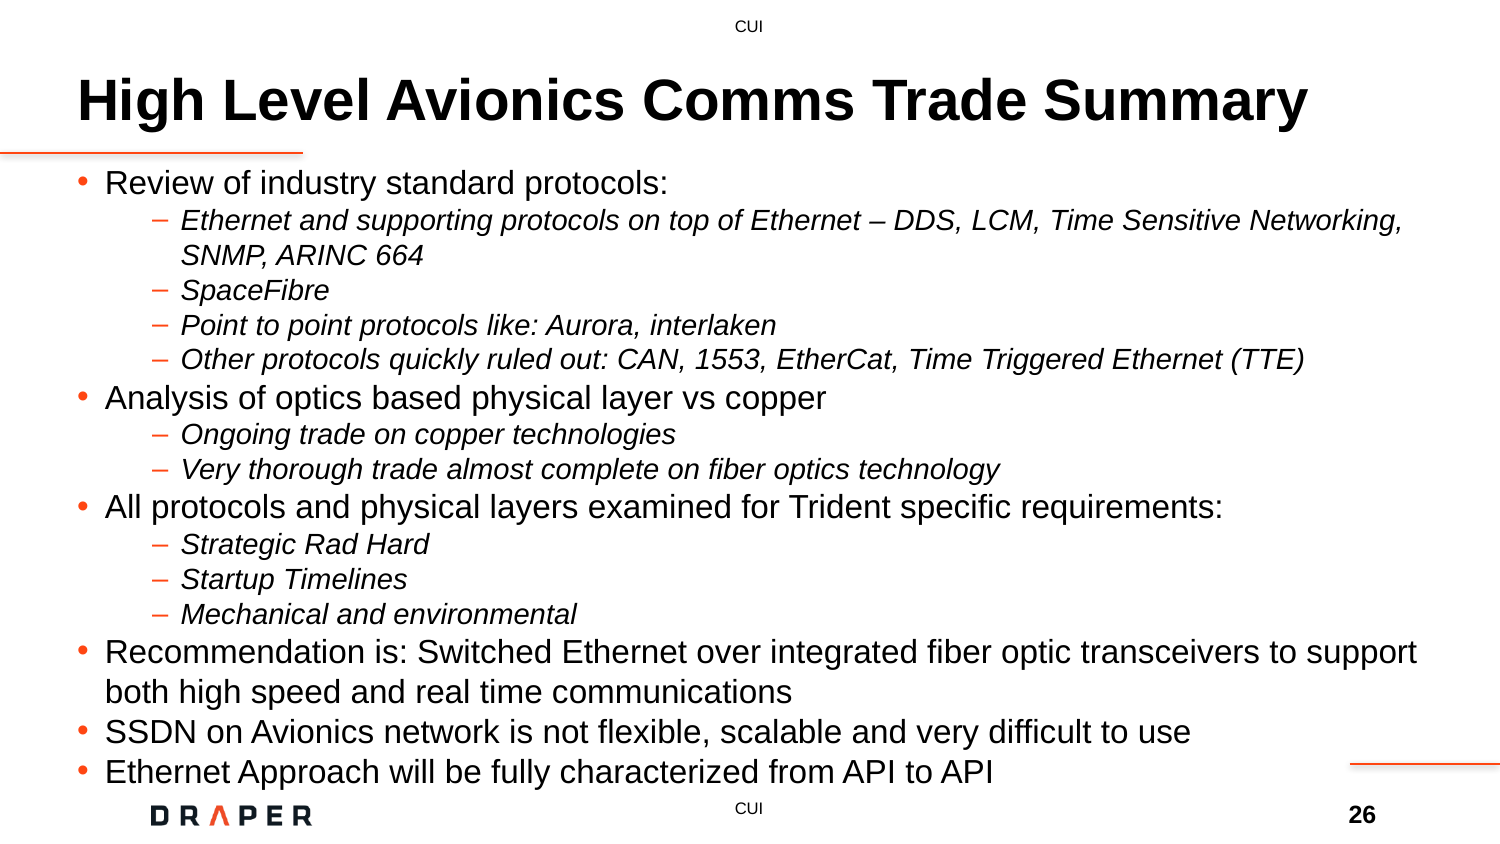

# High Level Avionics Comms Trade Summary
Review of industry standard protocols:
Ethernet and supporting protocols on top of Ethernet – DDS, LCM, Time Sensitive Networking, SNMP, ARINC 664
SpaceFibre
Point to point protocols like: Aurora, interlaken
Other protocols quickly ruled out: CAN, 1553, EtherCat, Time Triggered Ethernet (TTE)
Analysis of optics based physical layer vs copper
Ongoing trade on copper technologies
Very thorough trade almost complete on fiber optics technology
All protocols and physical layers examined for Trident specific requirements:
Strategic Rad Hard
Startup Timelines
Mechanical and environmental
Recommendation is: Switched Ethernet over integrated fiber optic transceivers to support both high speed and real time communications
SSDN on Avionics network is not flexible, scalable and very difficult to use
Ethernet Approach will be fully characterized from API to API

26